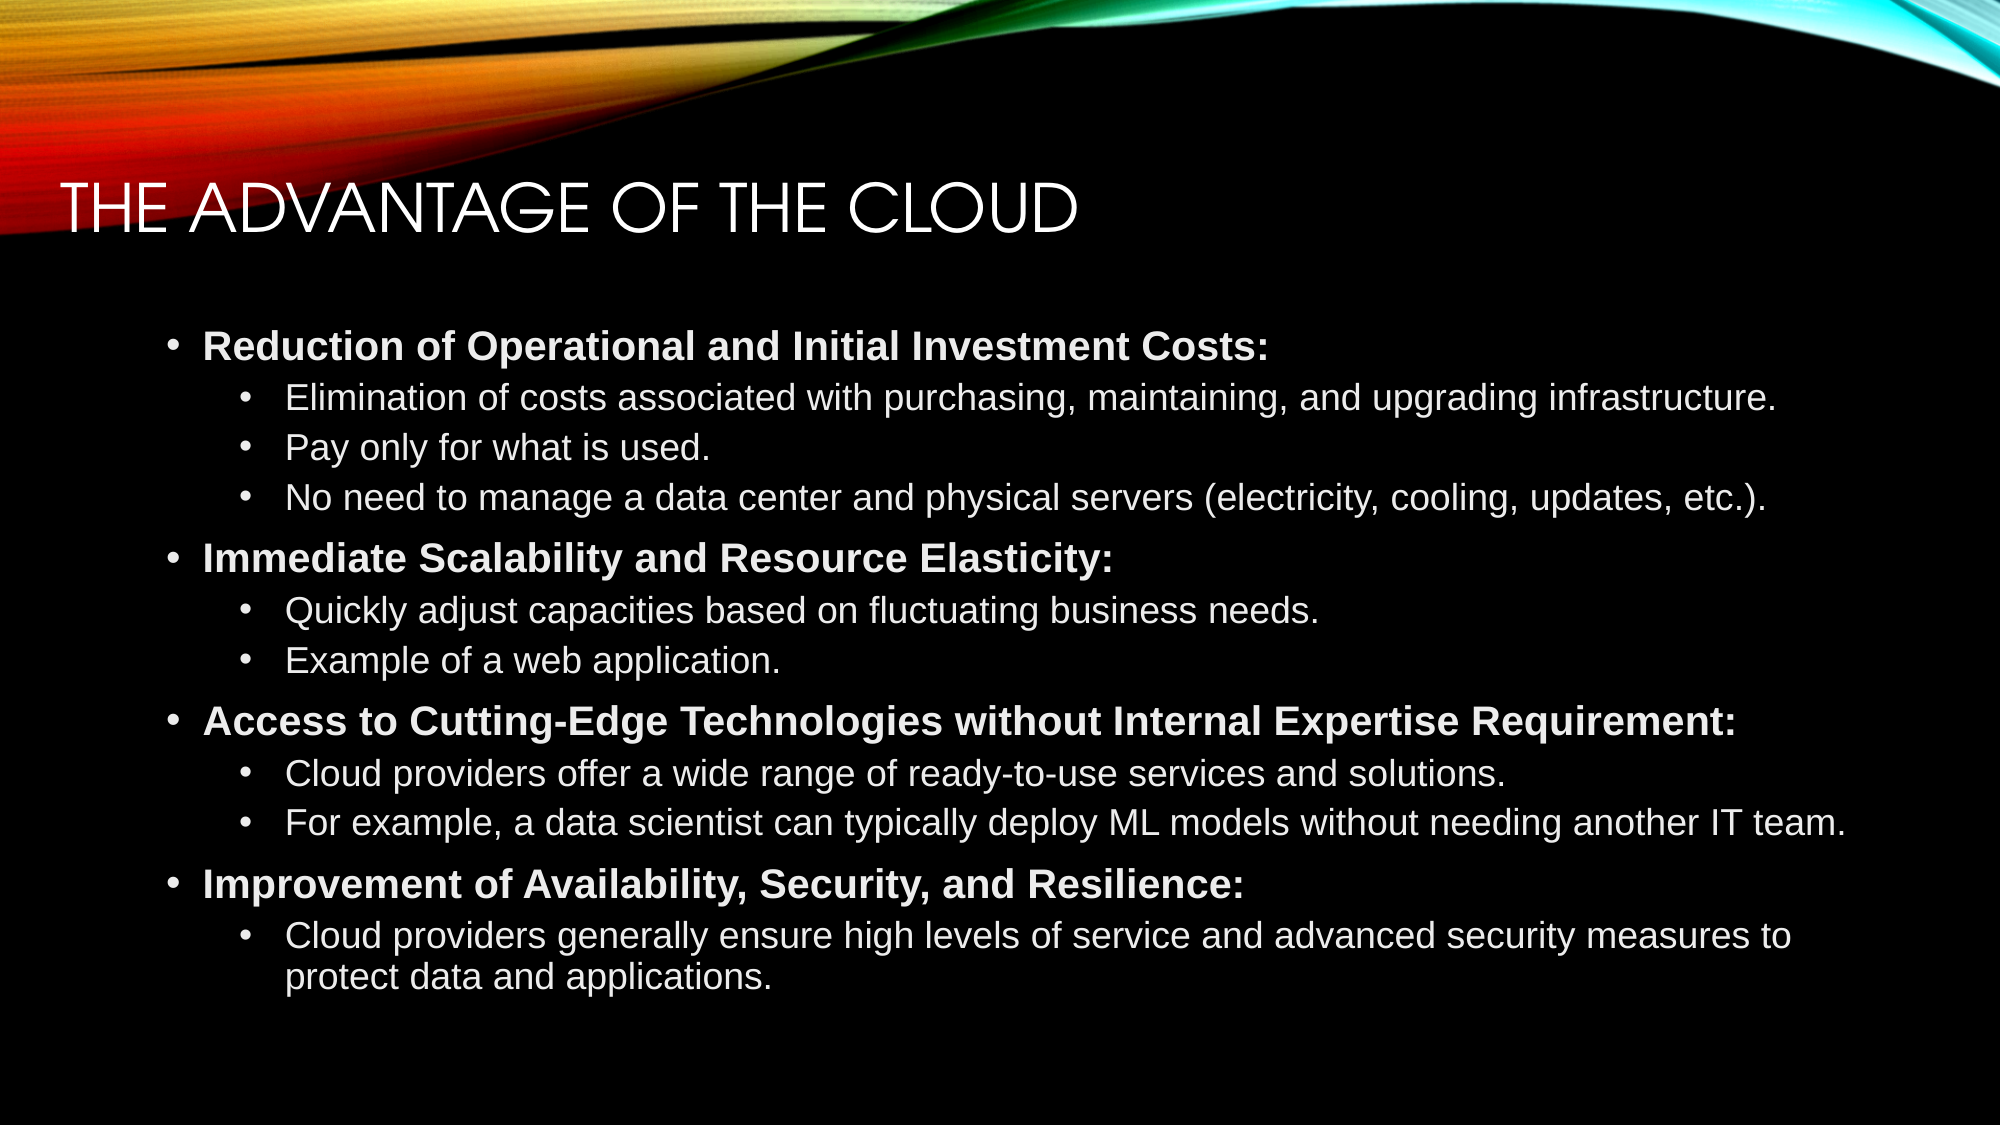

# THE ADVANTAGE OF THE CLOUD
Reduction of Operational and Initial Investment Costs:
Elimination of costs associated with purchasing, maintaining, and upgrading infrastructure.
Pay only for what is used.
No need to manage a data center and physical servers (electricity, cooling, updates, etc.).
Immediate Scalability and Resource Elasticity:
Quickly adjust capacities based on fluctuating business needs.
Example of a web application.
Access to Cutting-Edge Technologies without Internal Expertise Requirement:
Cloud providers offer a wide range of ready-to-use services and solutions.
For example, a data scientist can typically deploy ML models without needing another IT team.
Improvement of Availability, Security, and Resilience:
Cloud providers generally ensure high levels of service and advanced security measures to protect data and applications.